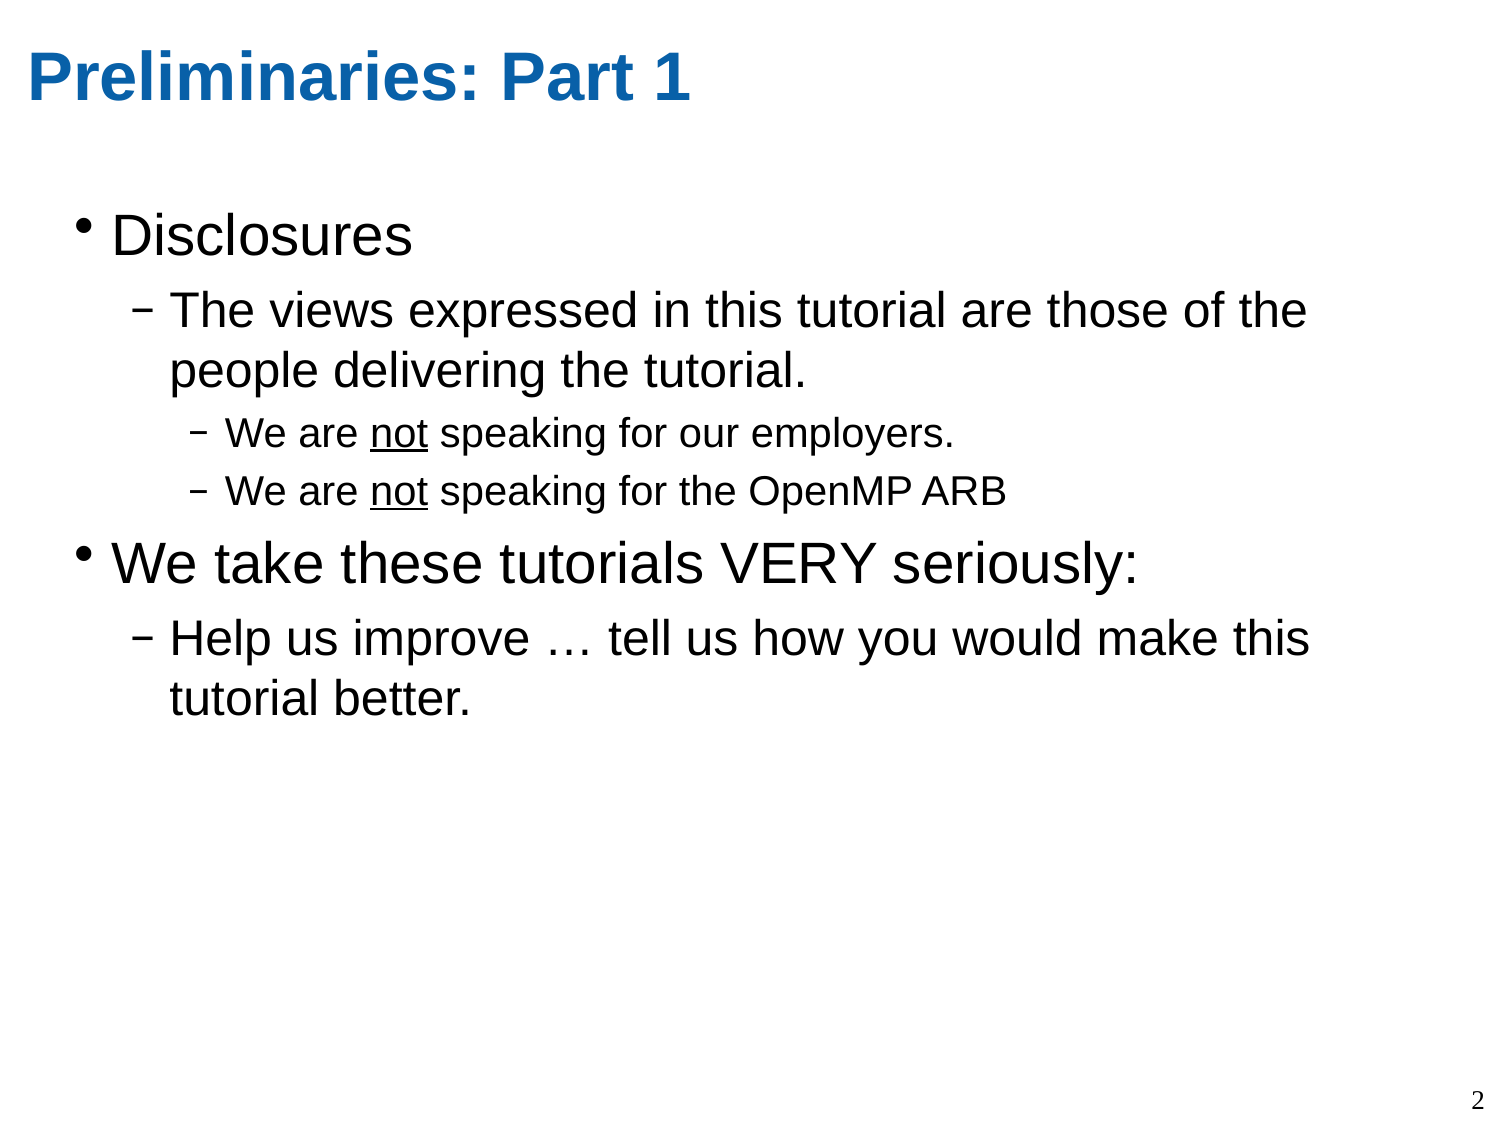

# Preliminaries: Part 1
Disclosures
The views expressed in this tutorial are those of the people delivering the tutorial.
We are not speaking for our employers.
We are not speaking for the OpenMP ARB
We take these tutorials VERY seriously:
Help us improve … tell us how you would make this tutorial better.

2